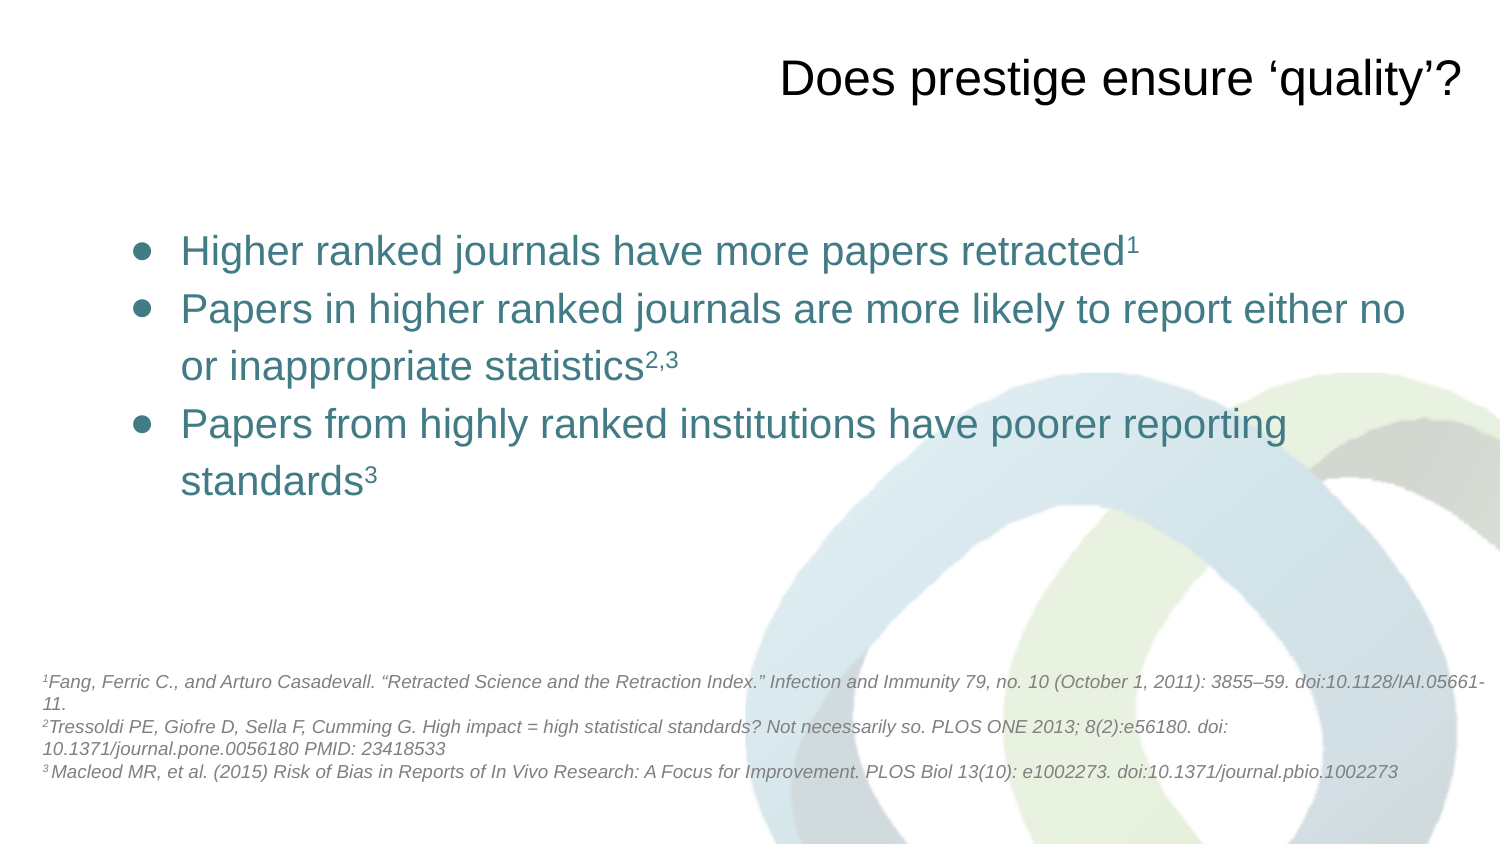

# Does prestige ensure ‘quality’?
Higher ranked journals have more papers retracted1
Papers in higher ranked journals are more likely to report either no or inappropriate statistics2,3
Papers from highly ranked institutions have poorer reporting standards3
1Fang, Ferric C., and Arturo Casadevall. “Retracted Science and the Retraction Index.” Infection and Immunity 79, no. 10 (October 1, 2011): 3855–59. doi:10.1128/IAI.05661-11.
2Tressoldi PE, Giofre D, Sella F, Cumming G. High impact = high statistical standards? Not necessarily so. PLOS ONE 2013; 8(2):e56180. doi: 10.1371/journal.pone.0056180 PMID: 23418533
3 Macleod MR, et al. (2015) Risk of Bias in Reports of In Vivo Research: A Focus for Improvement. PLOS Biol 13(10): e1002273. doi:10.1371/journal.pbio.1002273